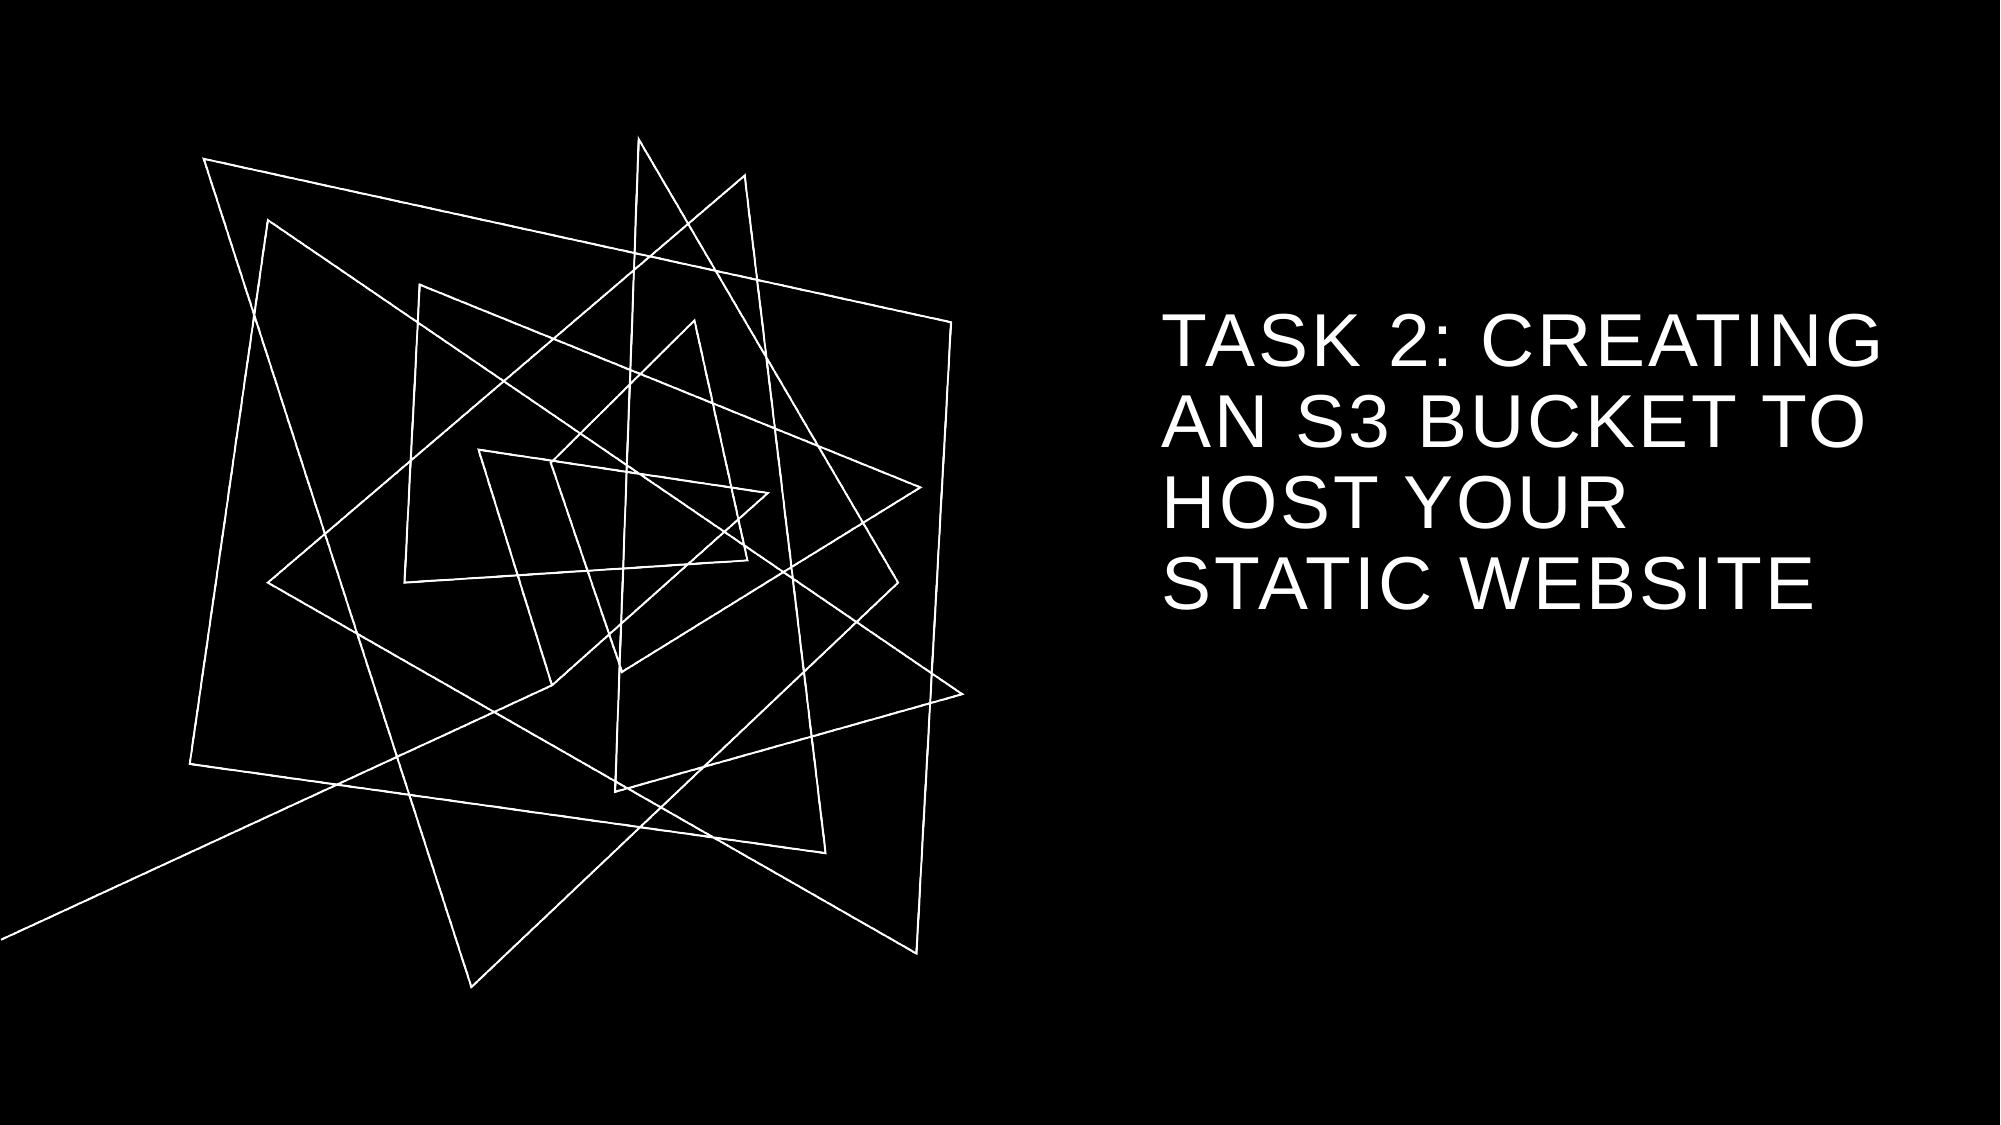

# Task 2: Creating an S3 bucket to host your static website